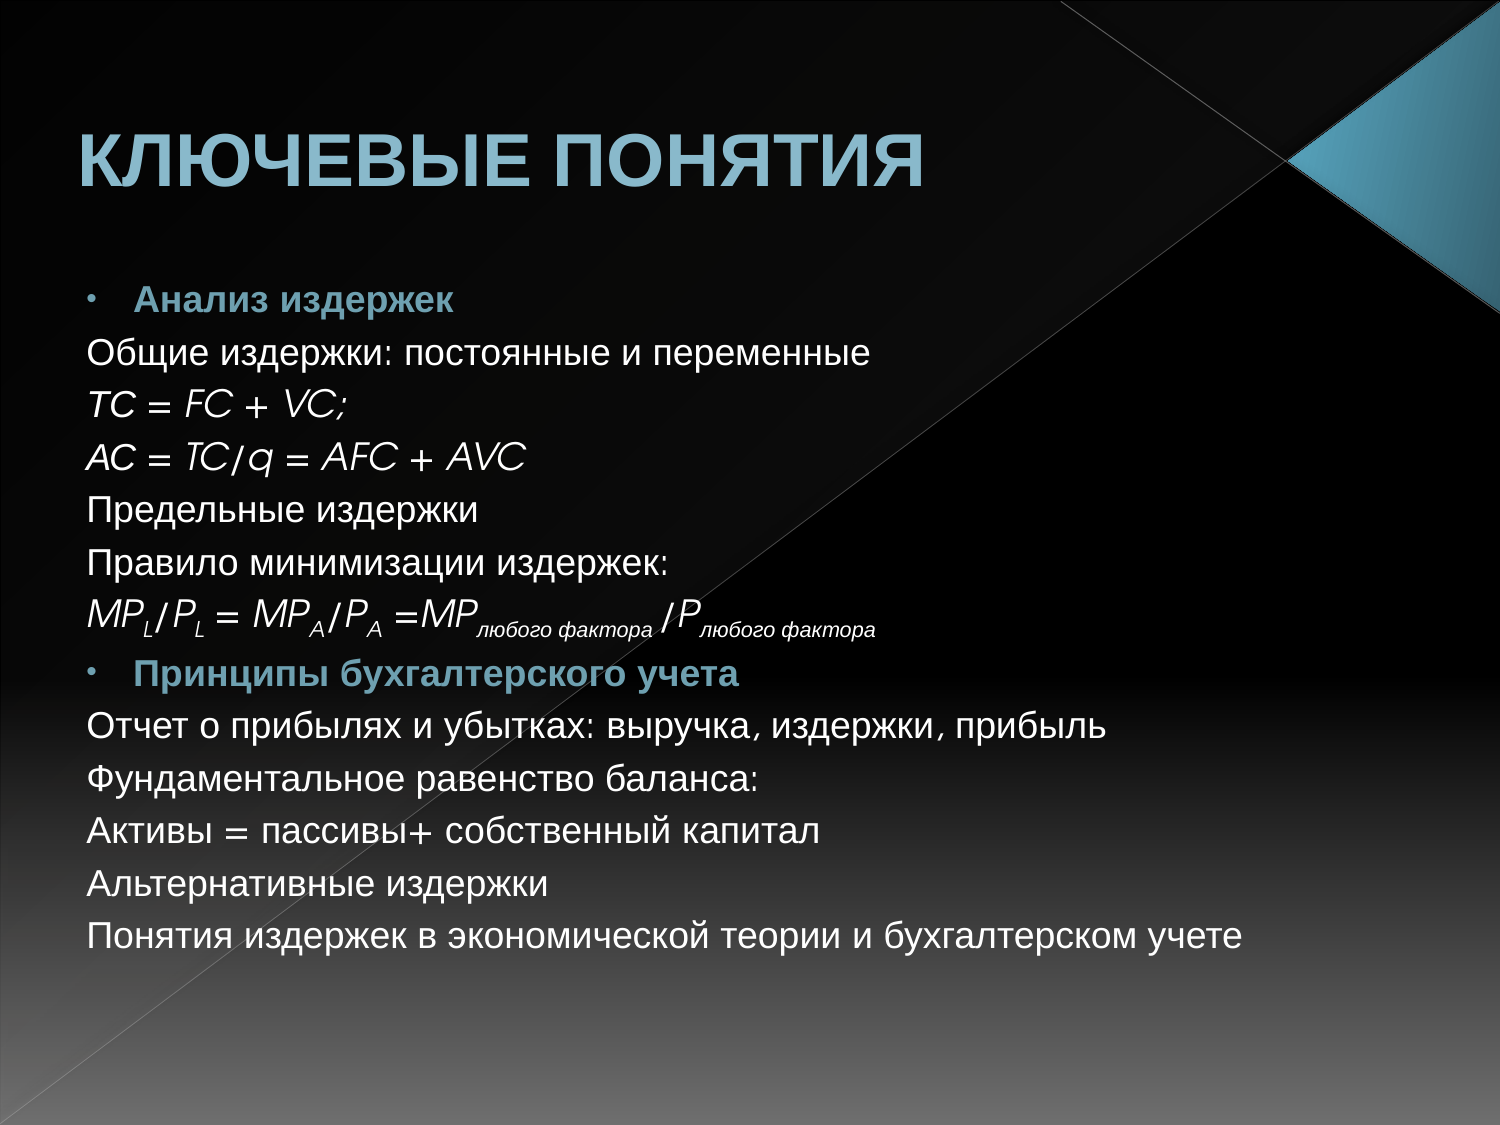

# КЛЮЧЕВЫЕ ПОНЯТИЯ
Анализ издержек
Общие издержки: постоянные и переменные
ТС = FC + VC;
АС = TC/q = AFC + AVC
Предельные издержки
Правило минимизации издержек:
MPL/PL = MPA/PA =MPлюбого фактора /Pлюбого фактора
Принципы бухгалтерского учета
Отчет о прибылях и убытках: выручка, издержки, прибыль
Фундаментальное равенство баланса:
Активы = пассивы+ собственный капитал
Альтернативные издержки
Понятия издержек в экономической теории и бухгалтерском учете